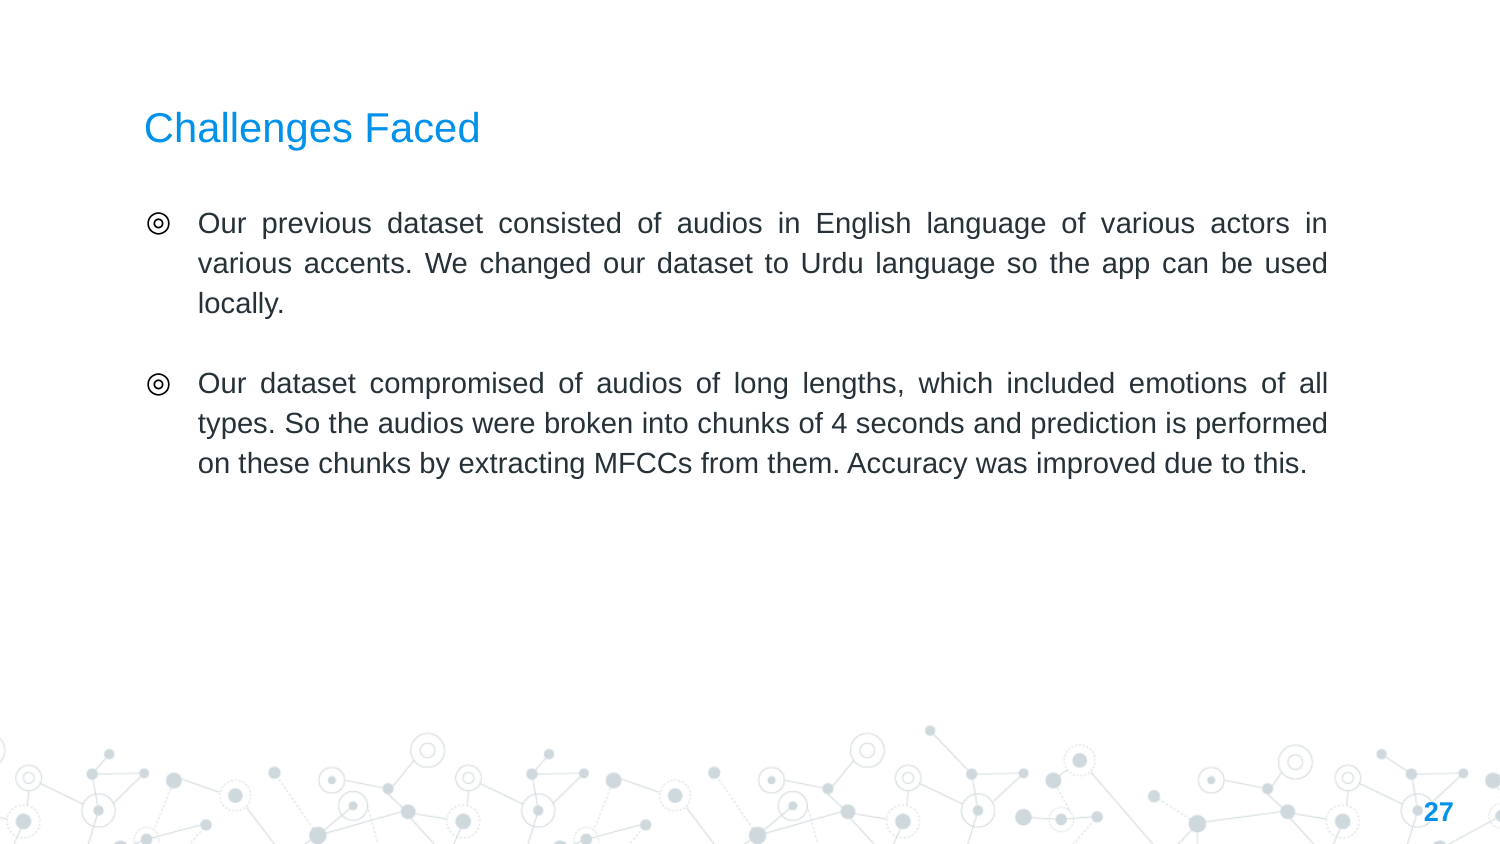

# Challenges Faced
Our previous dataset consisted of audios in English language of various actors in various accents. We changed our dataset to Urdu language so the app can be used locally.

Our dataset compromised of audios of long lengths, which included emotions of all types. So the audios were broken into chunks of 4 seconds and prediction is performed on these chunks by extracting MFCCs from them. Accuracy was improved due to this.

27